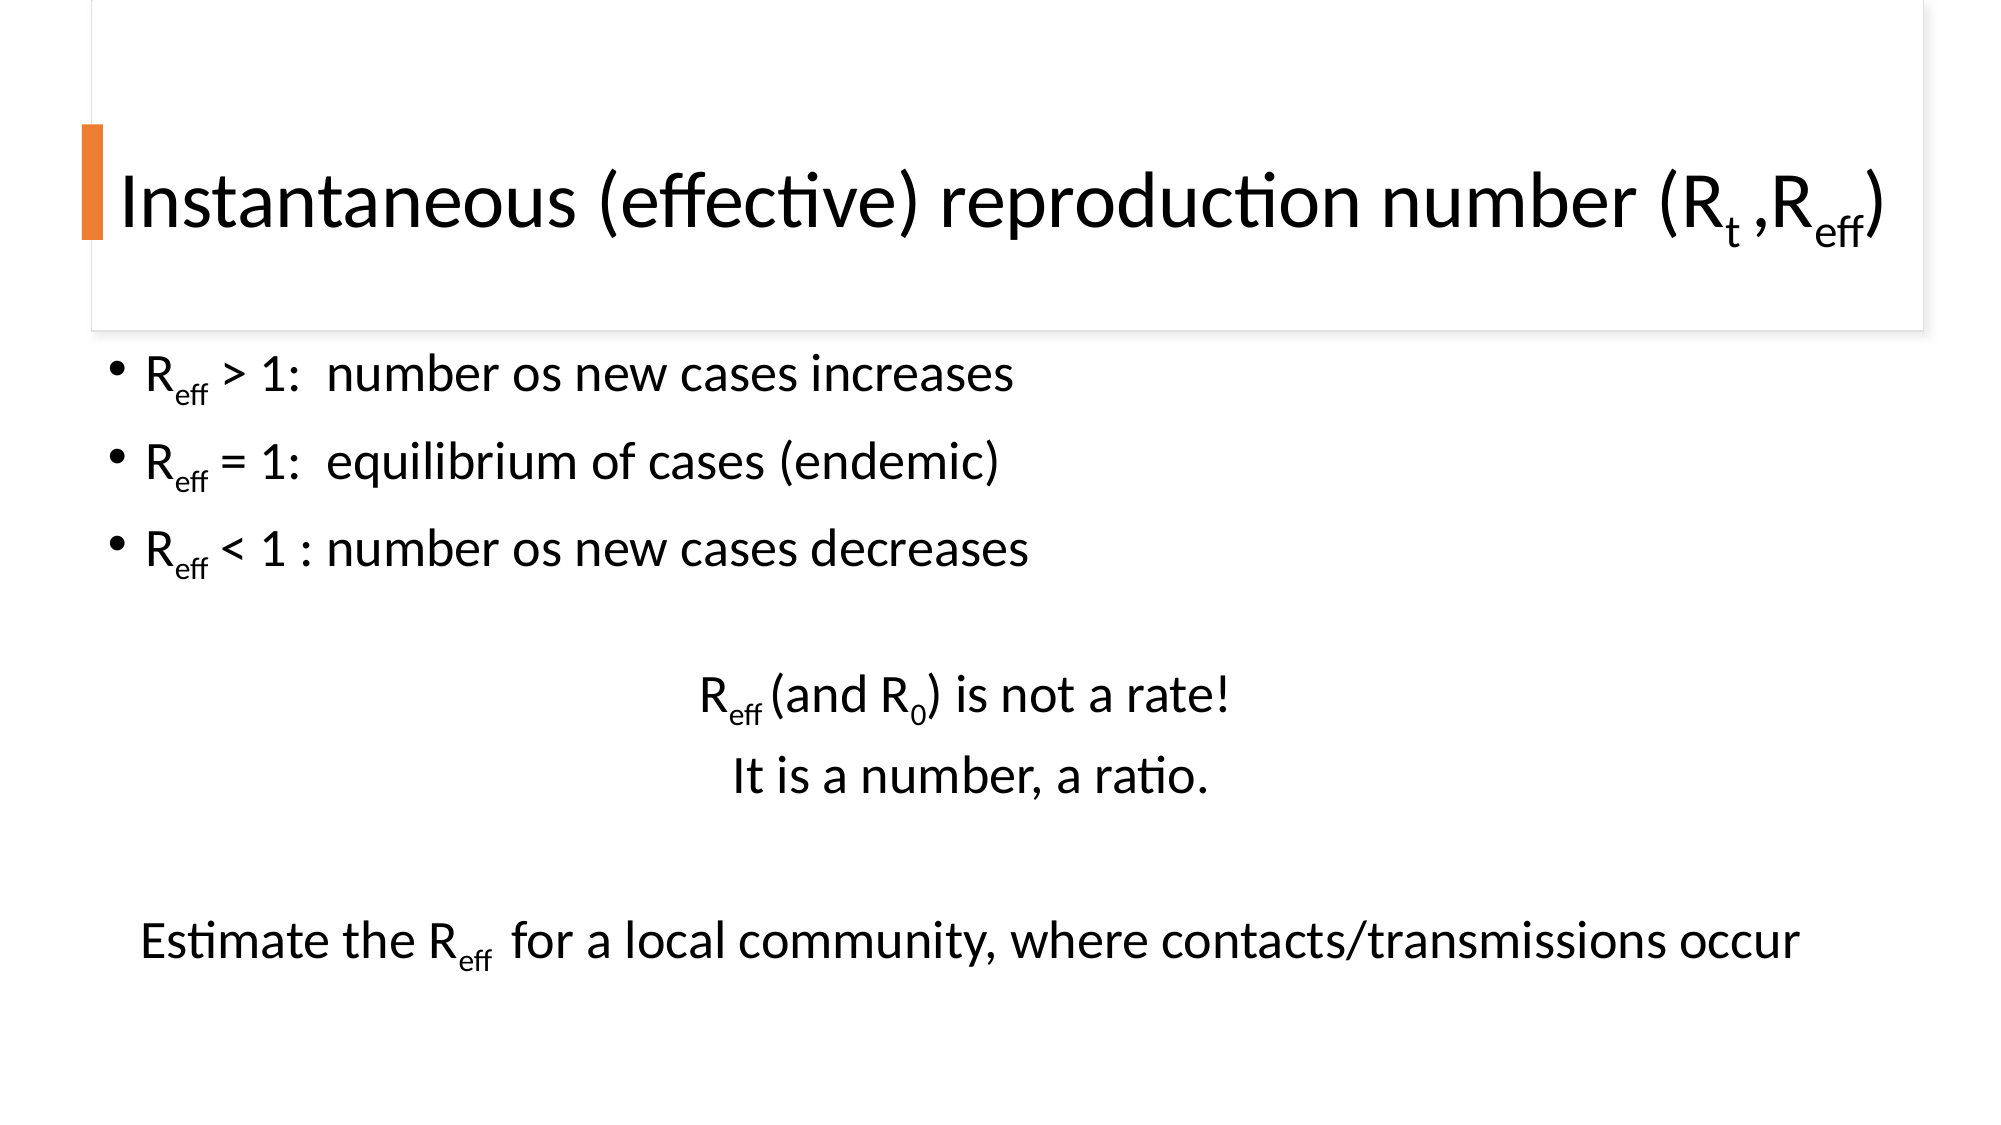

Instantaneous (effective) reproduction number (Rt ,Reff)

Reff > 1:  number os new cases increases
Reff = 1:  equilibrium of cases (endemic)
Reff < 1 : number os new cases decreases
Reff (and R0) is not a rate!
It is a number, a ratio.

Estimate the Reff  for a local community, where contacts/transmissions occur